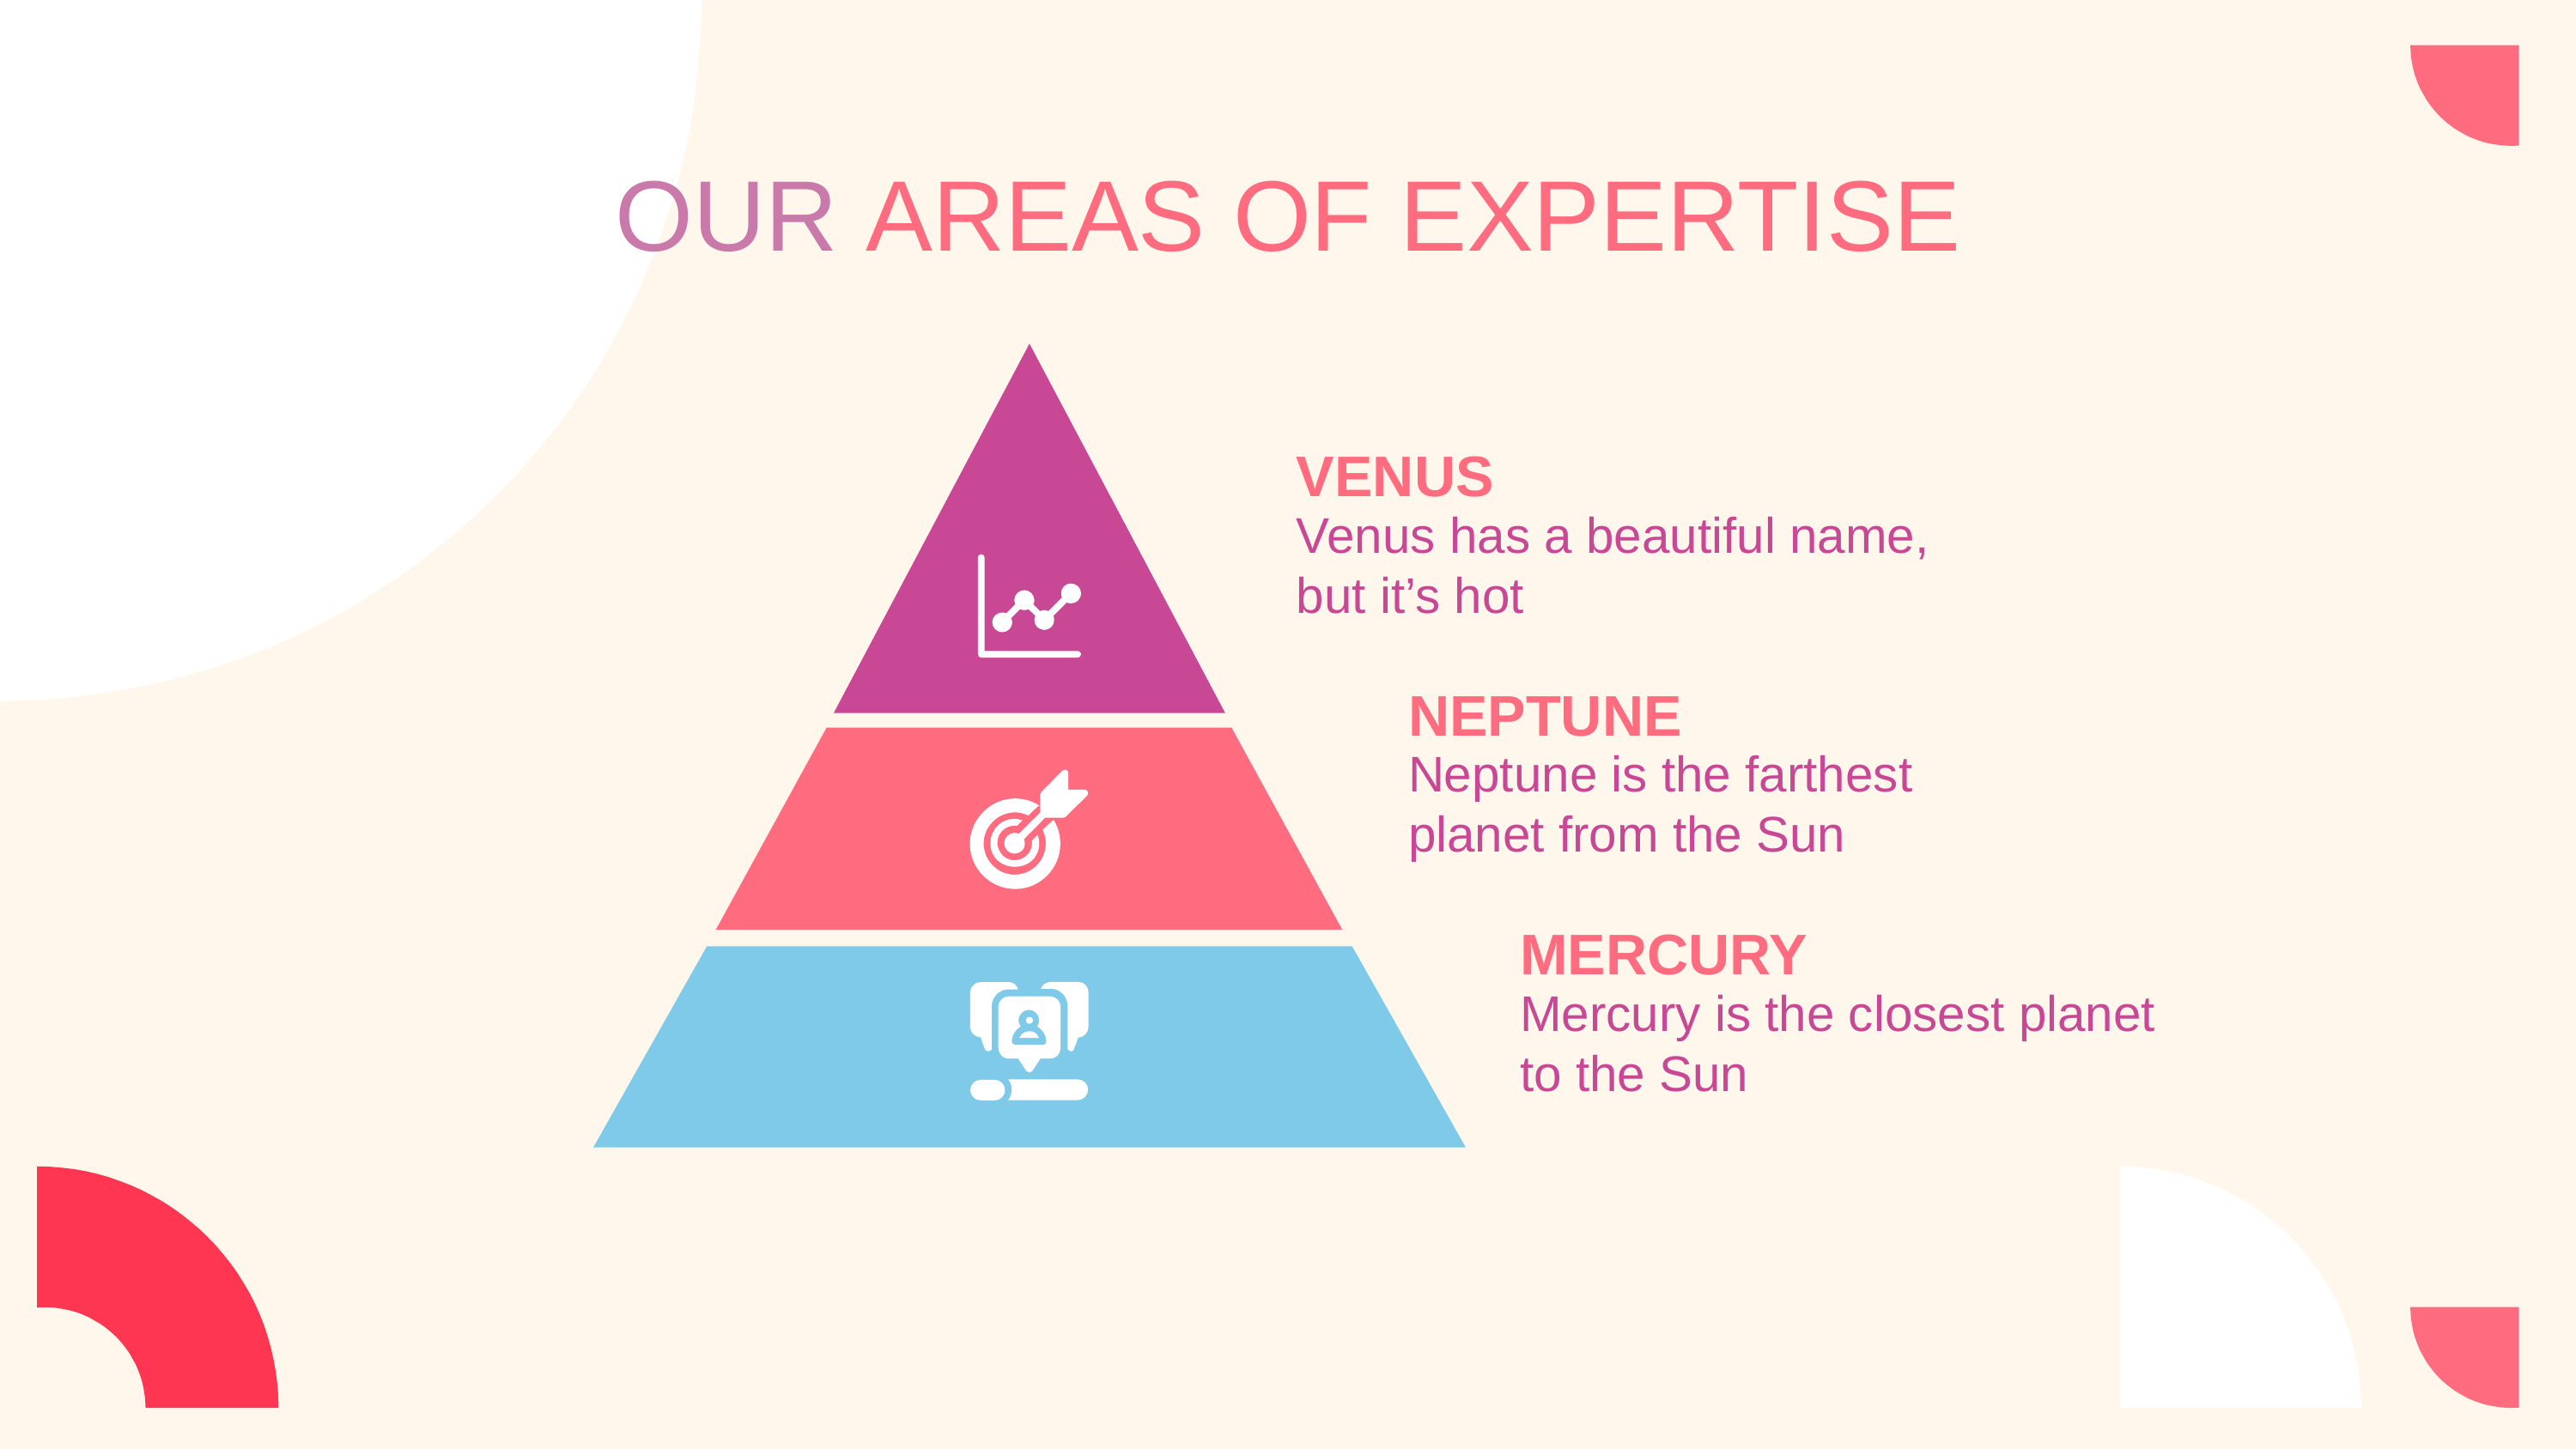

# OUR AREAS OF EXPERTISE

VENUS
Venus has a beautiful name, but it’s hot

NEPTUNE
Neptune is the farthest planet from the Sun

MERCURY
Mercury is the closest planet to the Sun